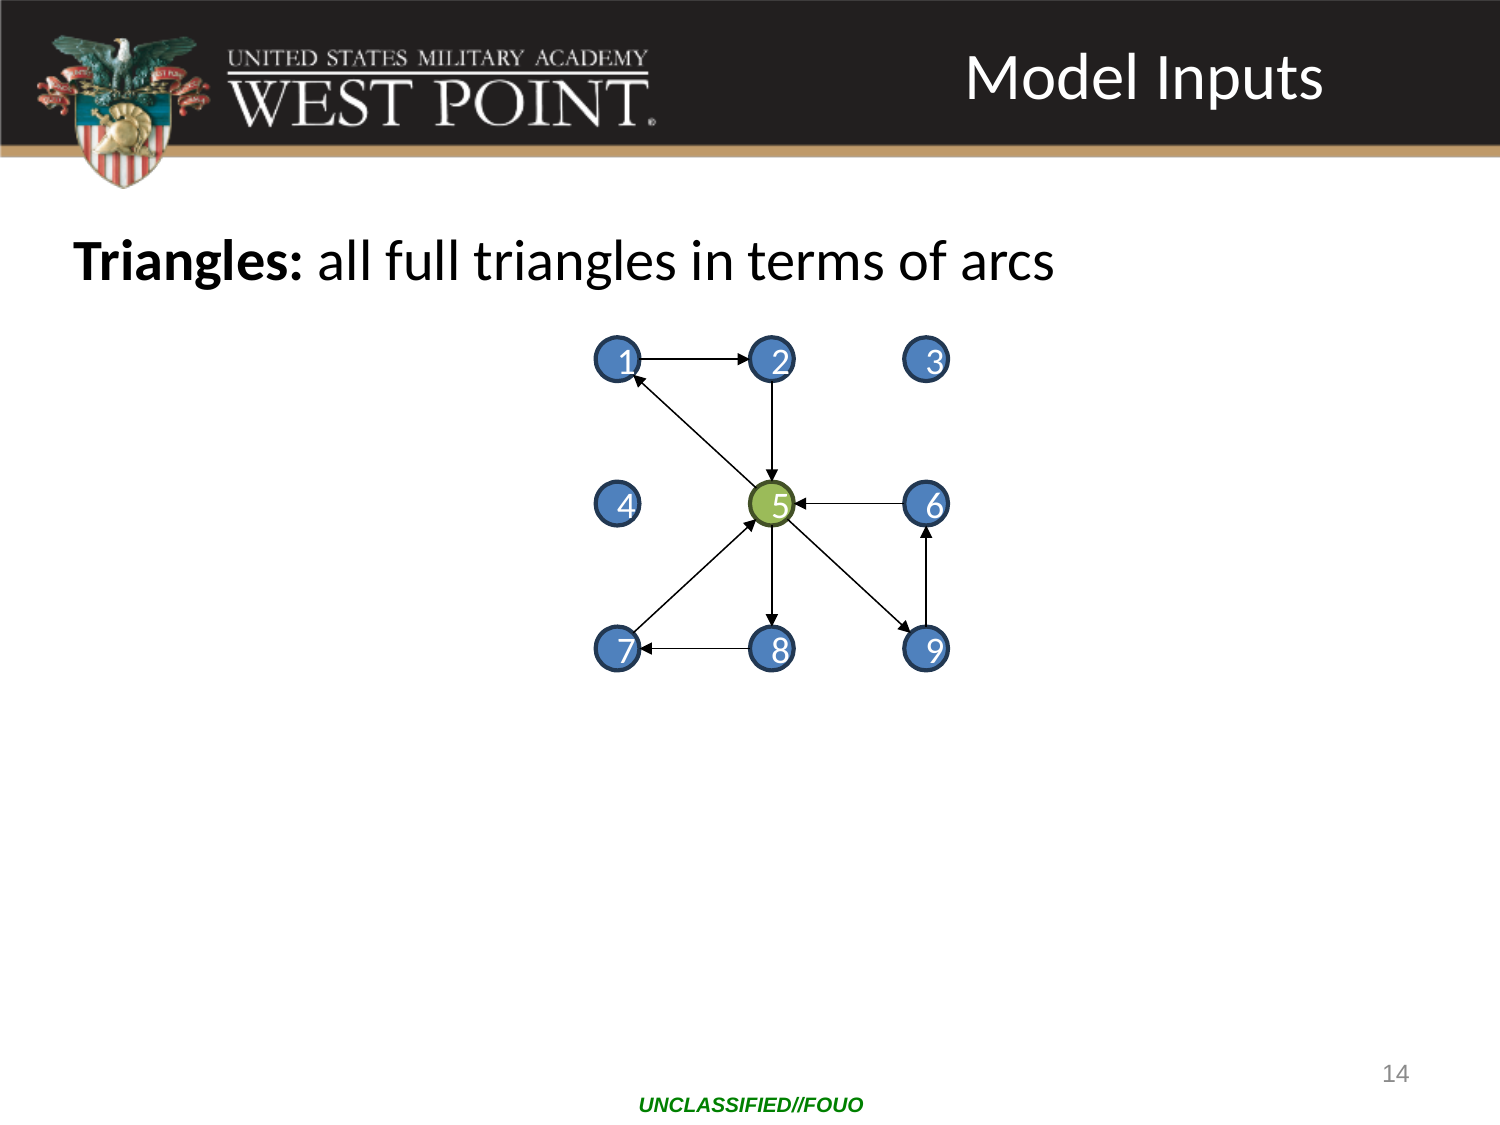

# Model Inputs
Triangles: all full triangles in terms of arcs

1
2
3
4
5
6
7
8
9
14